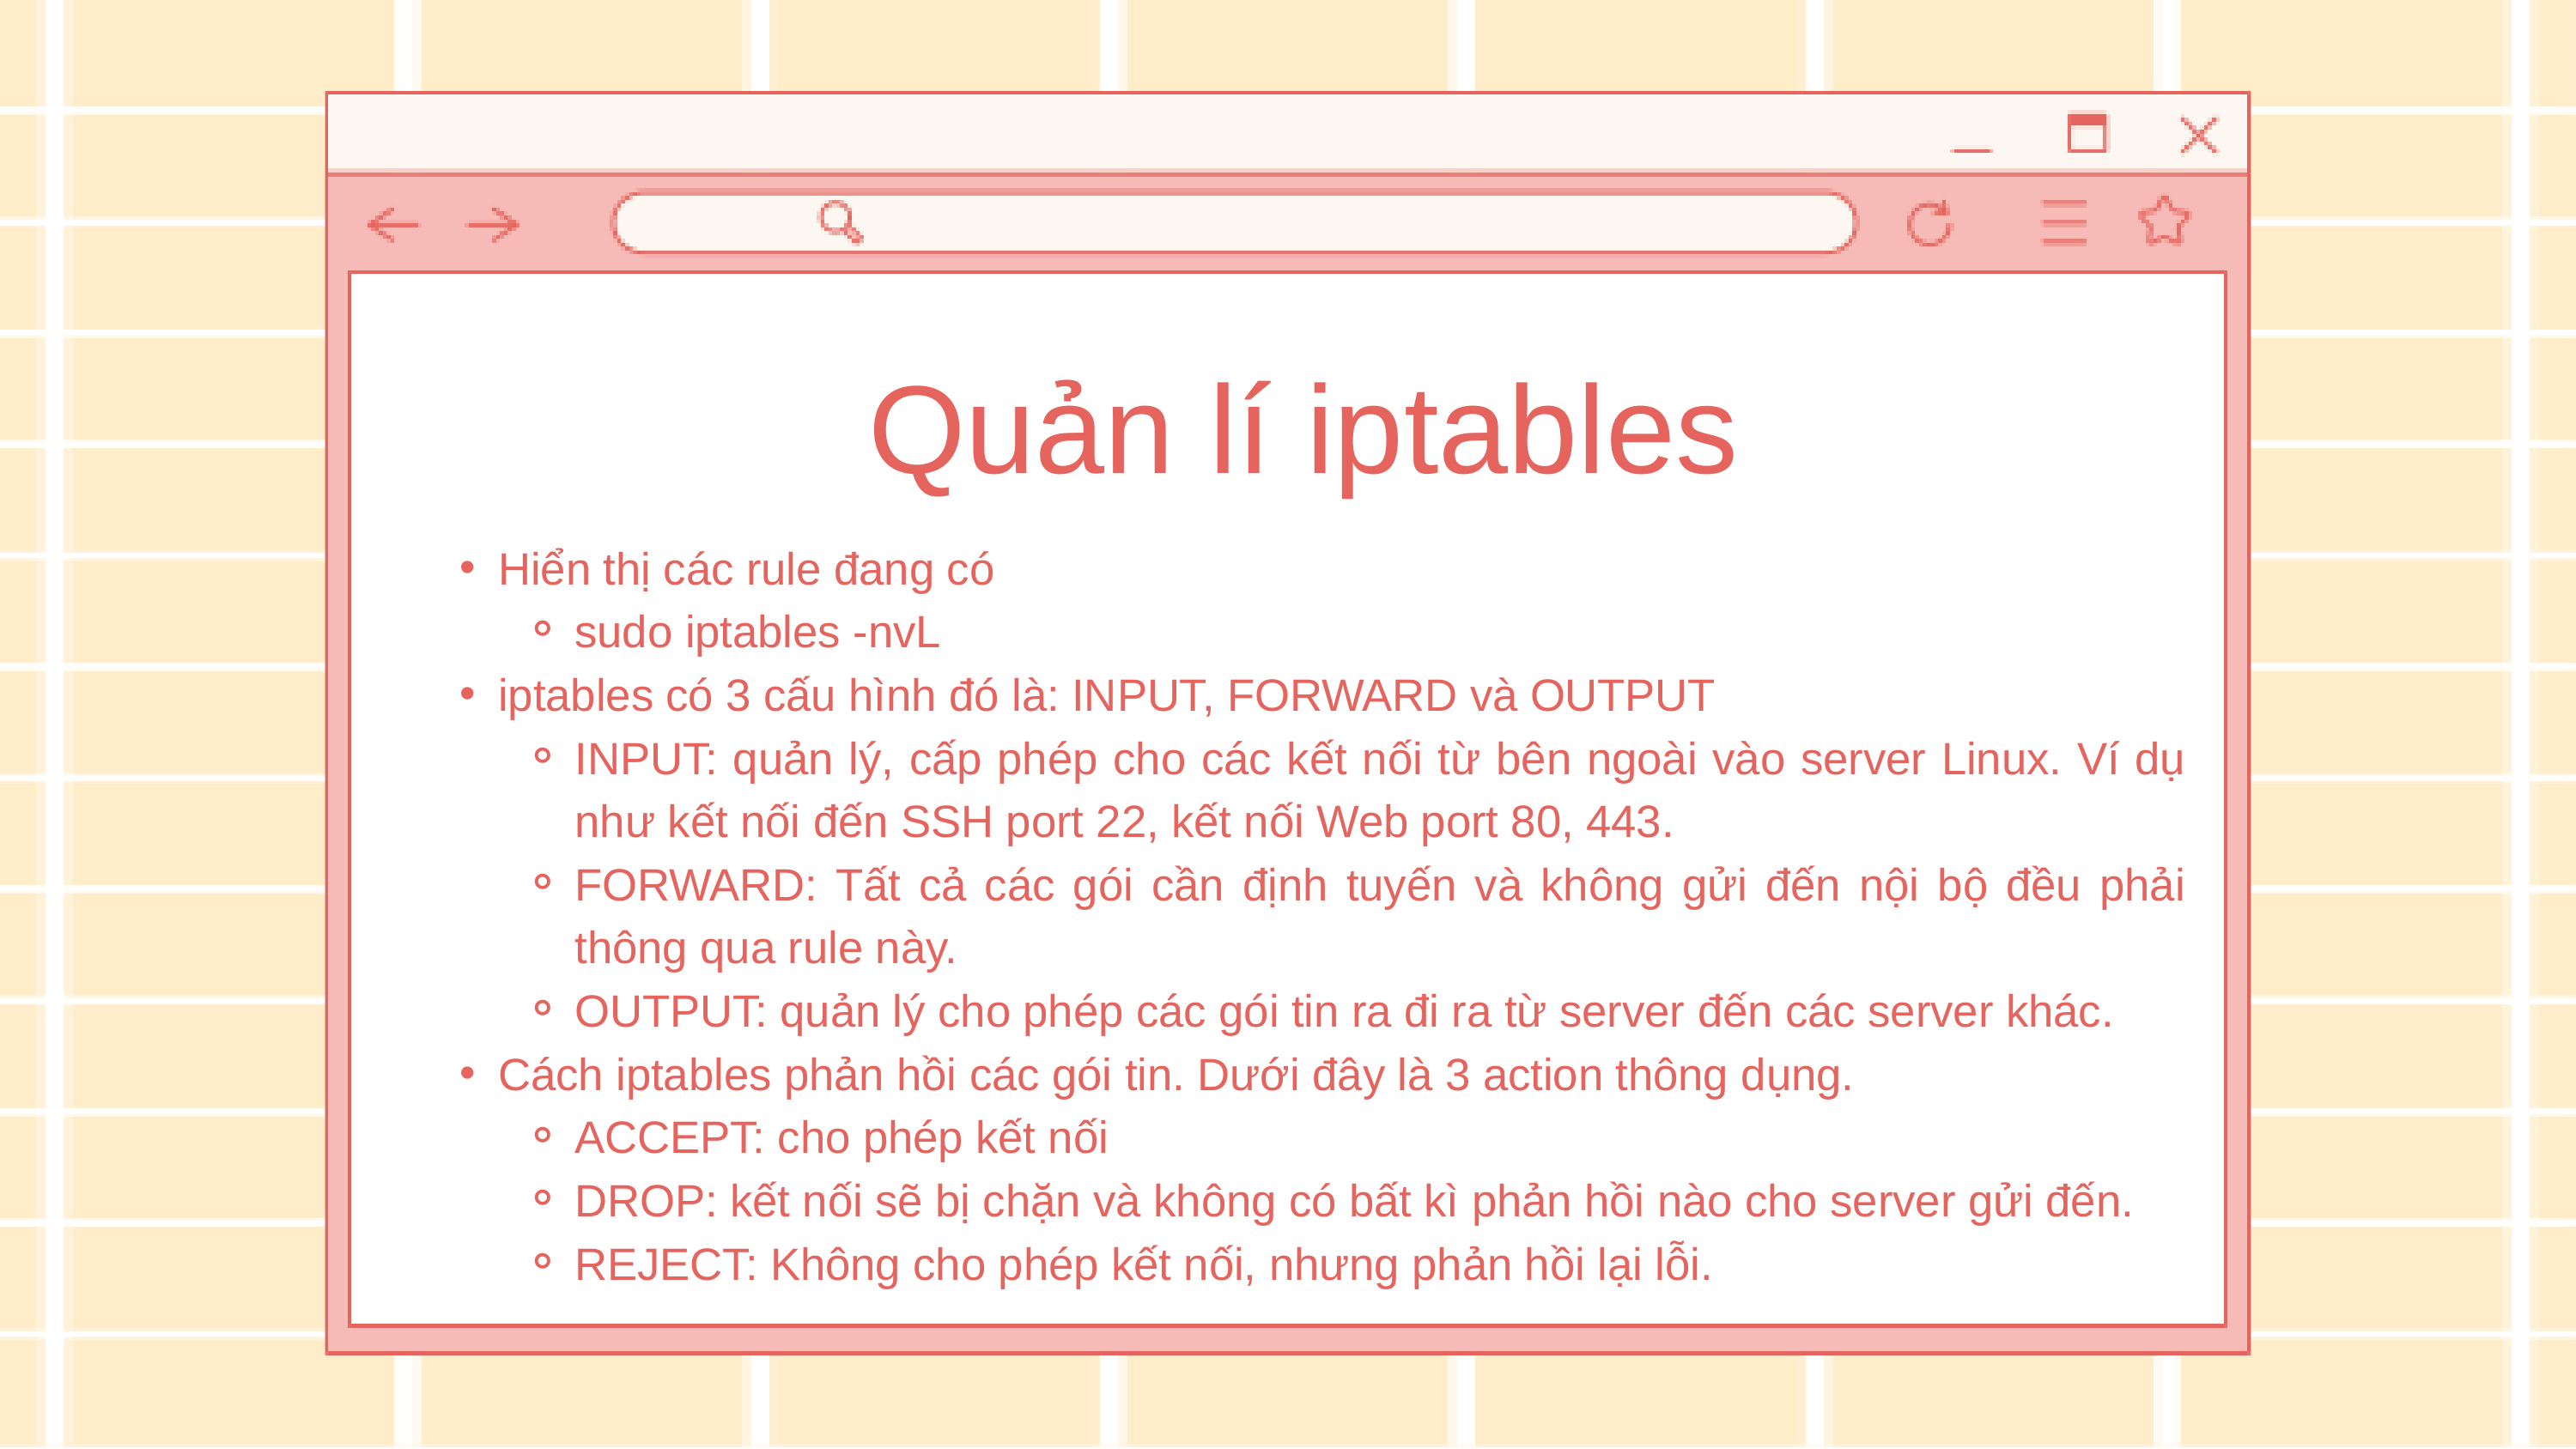

Quản lí iptables
Hiển thị các rule đang có
sudo iptables -nvL
iptables có 3 cấu hình đó là: INPUT, FORWARD và OUTPUT
INPUT: quản lý, cấp phép cho các kết nối từ bên ngoài vào server Linux. Ví dụ như kết nối đến SSH port 22, kết nối Web port 80, 443.
FORWARD: Tất cả các gói cần định tuyến và không gửi đến nội bộ đều phải thông qua rule này.
OUTPUT: quản lý cho phép các gói tin ra đi ra từ server đến các server khác.
Cách iptables phản hồi các gói tin. Dưới đây là 3 action thông dụng.
ACCEPT: cho phép kết nối
DROP: kết nối sẽ bị chặn và không có bất kì phản hồi nào cho server gửi đến.
REJECT: Không cho phép kết nối, nhưng phản hồi lại lỗi.